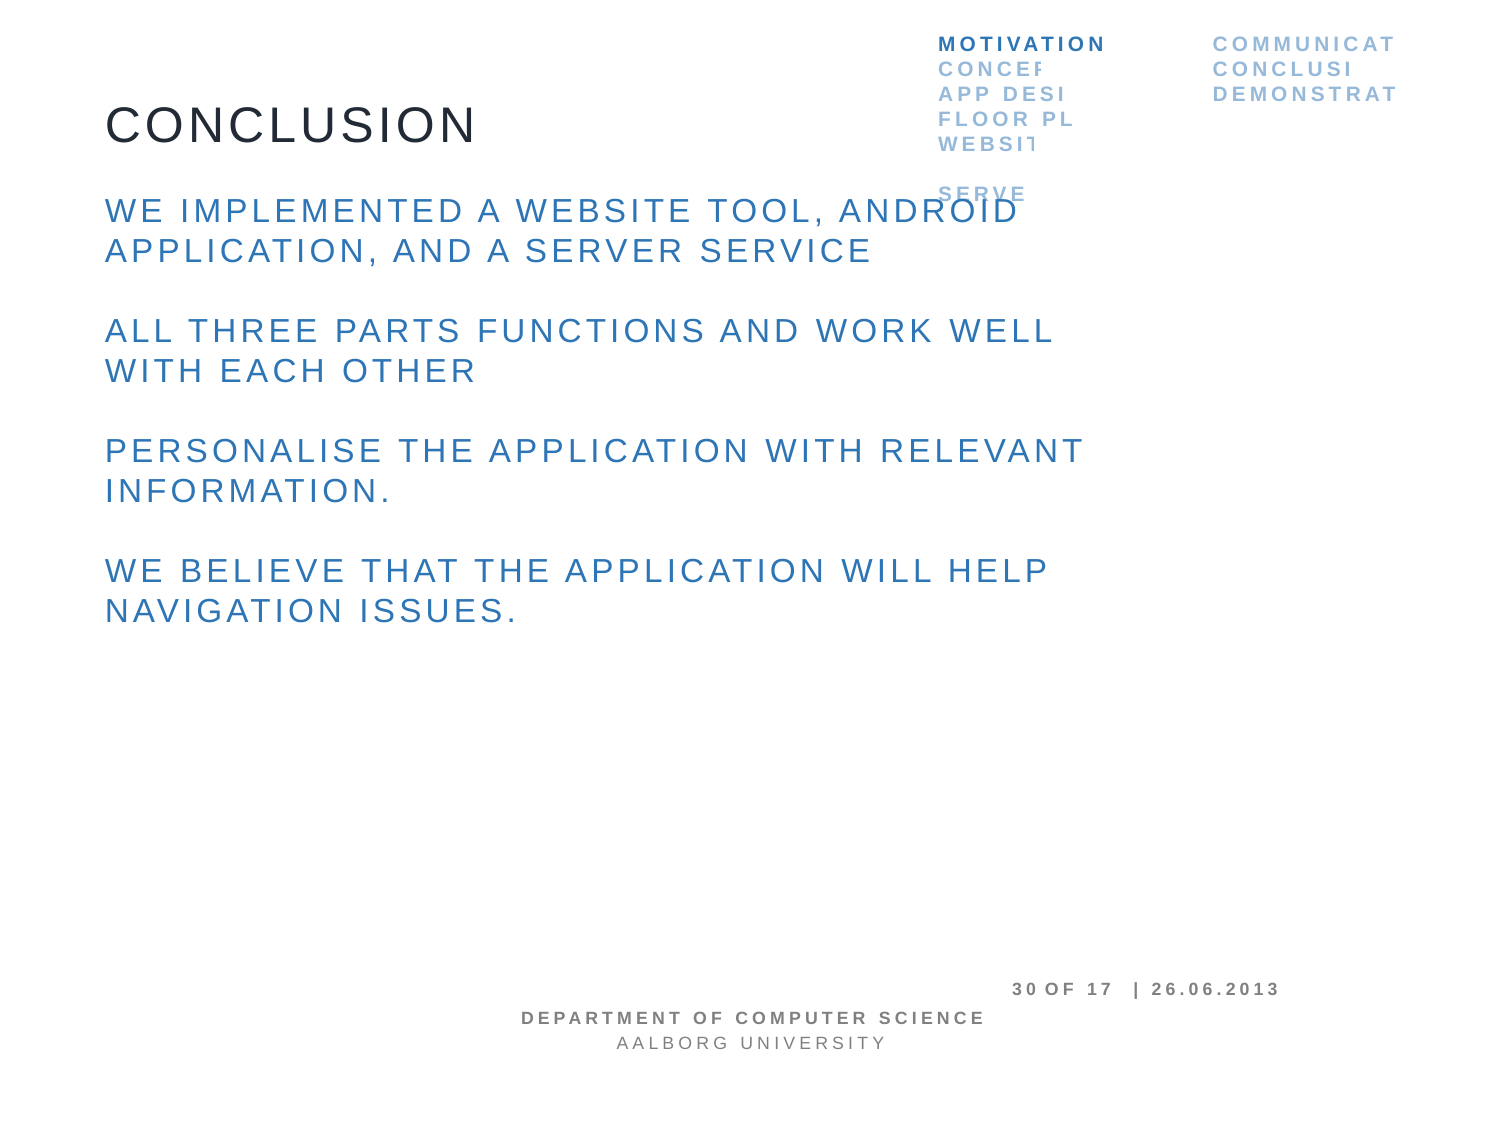

Motivation
concept
App design
Floor plan
Website

Server communication
conclusion
demonstration

Conclusion
We implemented a website tool, android application, and a server service

All three parts functions and work well with each other

Personalise the application with relevant information.

WE believe that the application will help navigation issues.

30 OF 17  | 26.06.2013
Department of computer science
AALBORG UNIVERSITy